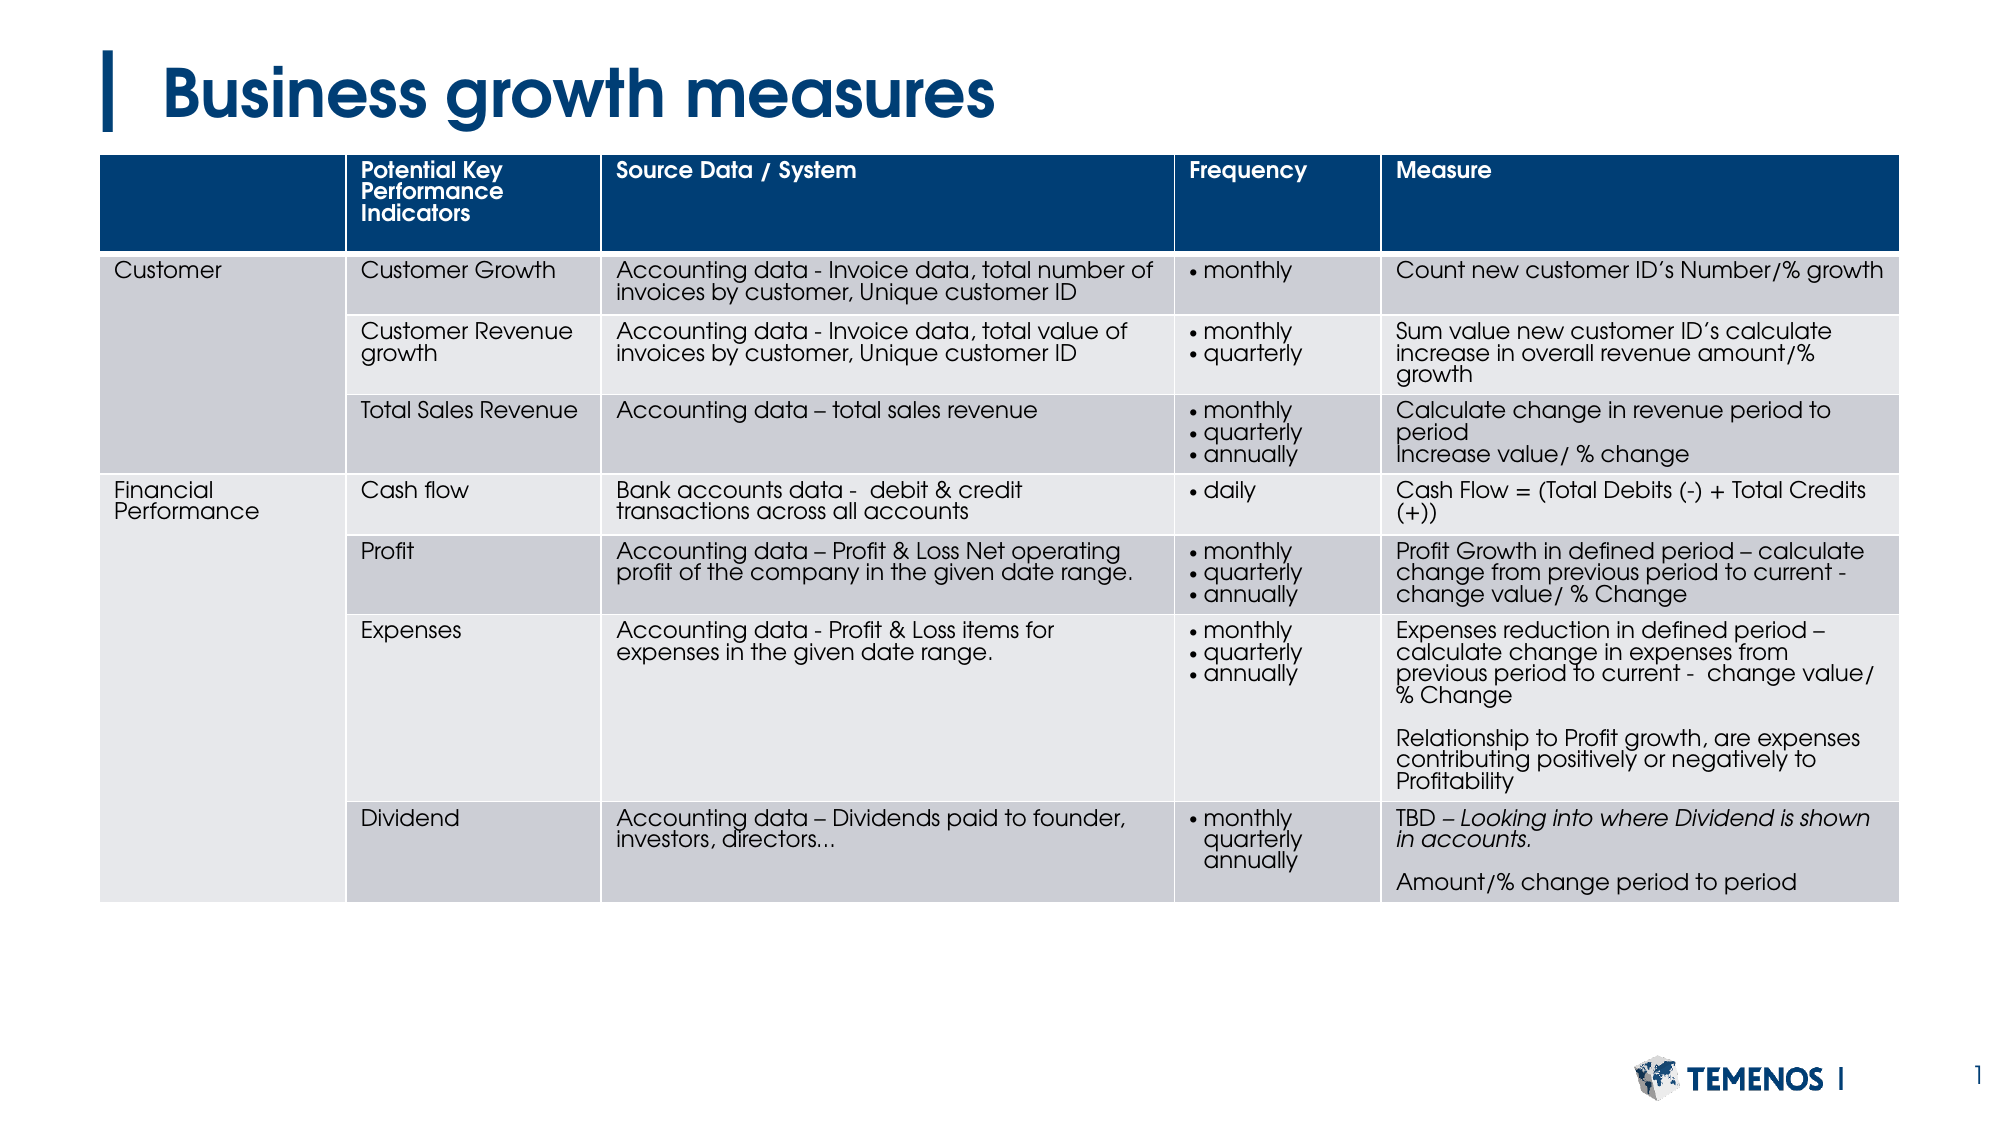

# Business growth measures
|  | Potential Key Performance Indicators | Source Data / System | Frequency | Measure |
| --- | --- | --- | --- | --- |
| Customer | Customer Growth | Accounting data - Invoice data, total number of invoices by customer, Unique customer ID | monthly | Count new customer ID’s Number/% growth |
|  | Customer Revenue growth | Accounting data - Invoice data, total value of invoices by customer, Unique customer ID | monthly quarterly | Sum value new customer ID’s calculate increase in overall revenue amount/% growth |
|  | Total Sales Revenue | Accounting data – total sales revenue | monthly quarterly annually | Calculate change in revenue period to period Increase value/ % change |
| Financial Performance | Cash flow | Bank accounts data - debit & credit transactions across all accounts | daily | Cash Flow = (Total Debits (-) + Total Credits (+)) |
|  | Profit | Accounting data – Profit & Loss Net operating profit of the company in the given date range. | monthly quarterly annually | Profit Growth in defined period – calculate change from previous period to current - change value/ % Change |
|  | Expenses | Accounting data - Profit & Loss items for expenses in the given date range. | monthly quarterly annually | Expenses reduction in defined period – calculate change in expenses from previous period to current - change value/ % Change Relationship to Profit growth, are expenses contributing positively or negatively to Profitability |
|  | Dividend | Accounting data – Dividends paid to founder, investors, directors… | monthly quarterly annually | TBD – Looking into where Dividend is shown in accounts. Amount/% change period to period |
1